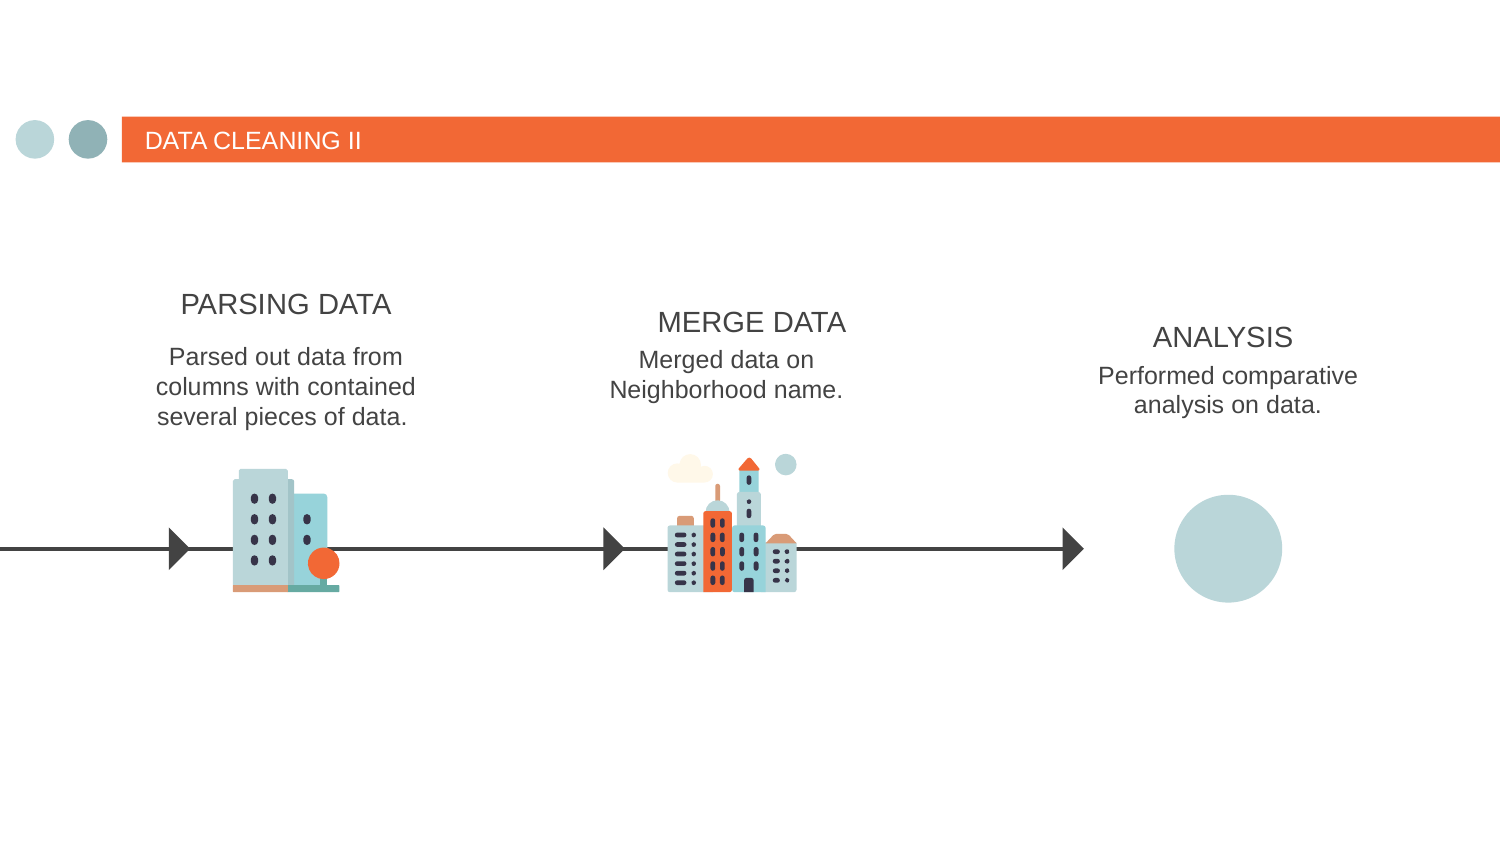

# DATA CLEANING II
PARSING DATA
MERGE DATA
ANALYSIS
Parsed out data from columns with contained several pieces of data.
Merged data on Neighborhood name.

Performed comparative analysis on data.